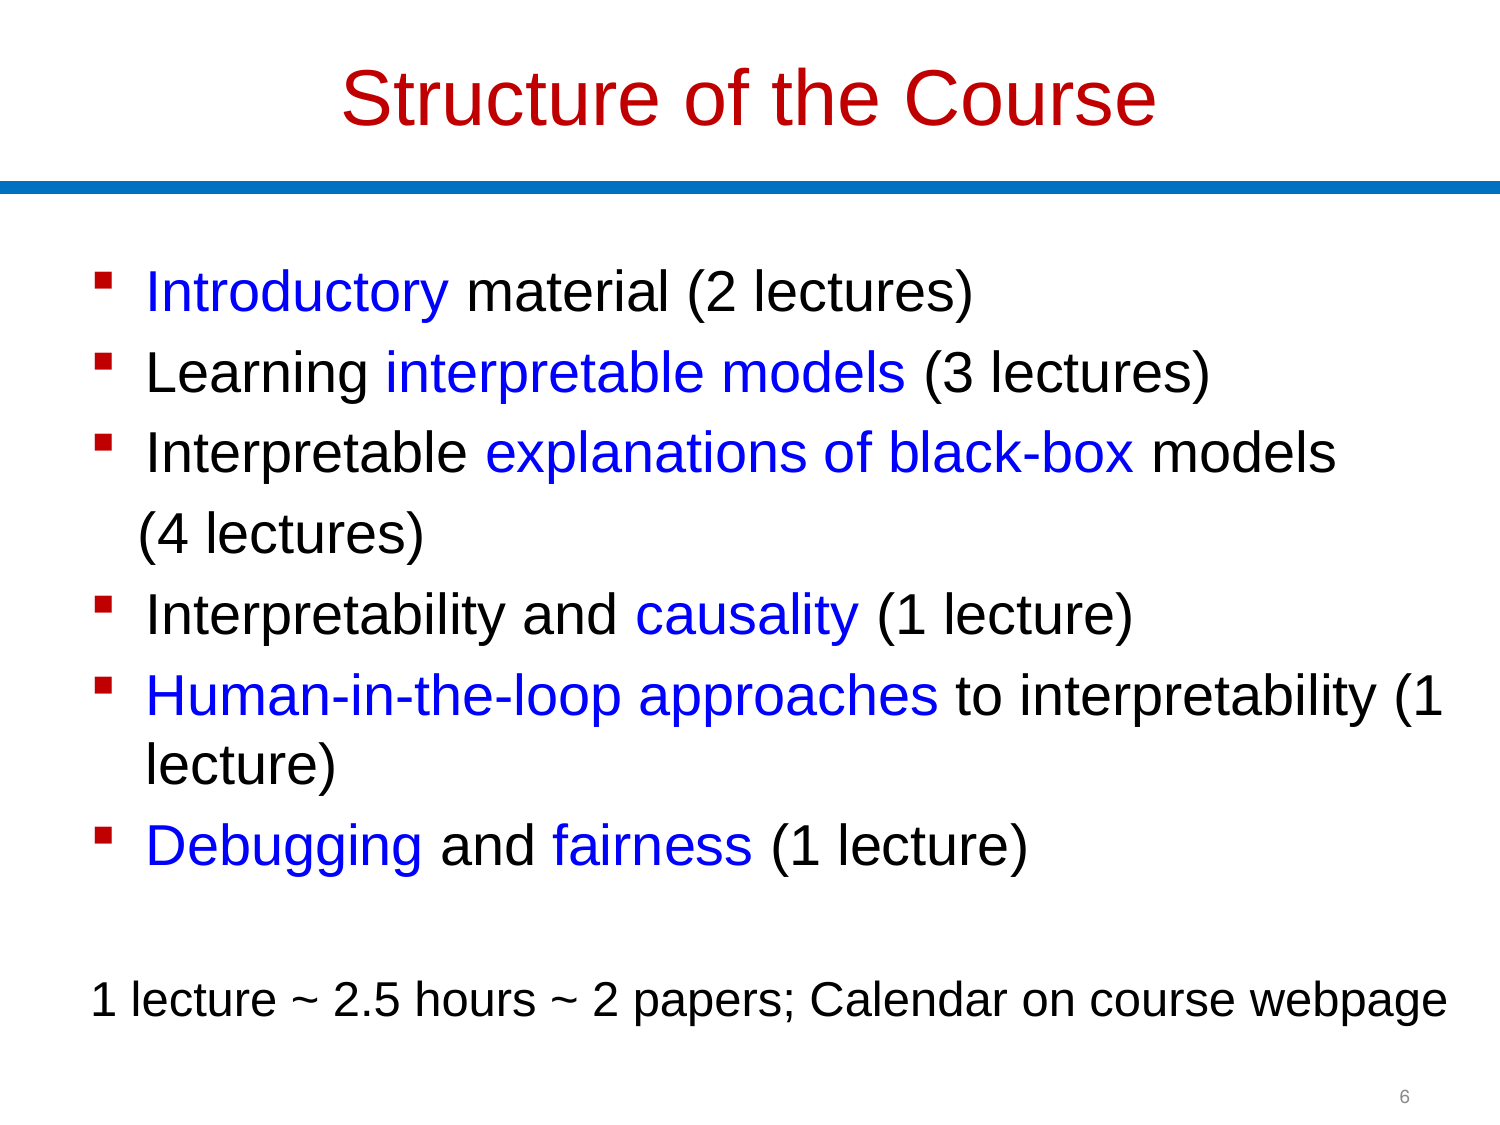

# Structure of the Course
Introductory material (2 lectures)
Learning interpretable models (3 lectures)
Interpretable explanations of black-box models
   (4 lectures)
Interpretability and causality (1 lecture)
Human-in-the-loop approaches to interpretability (1 lecture)
Debugging and fairness (1 lecture)

1 lecture ~ 2.5 hours ~ 2 papers; Calendar on course webpage
6